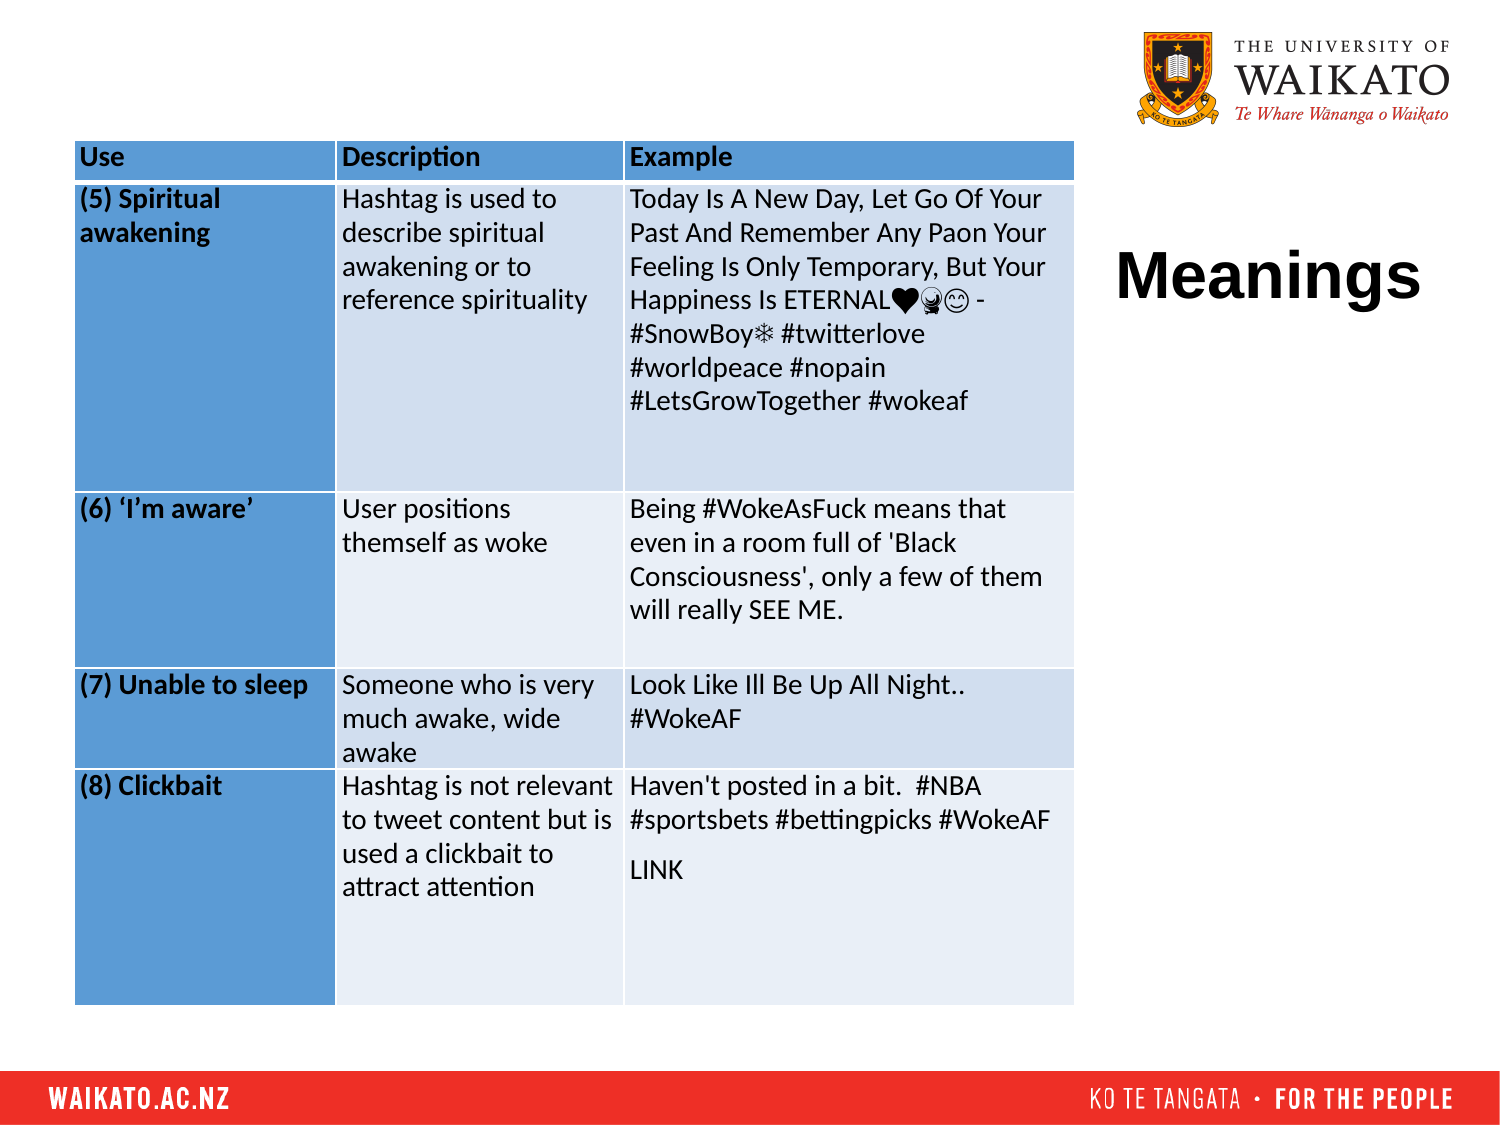

| Use | Description | Example |
| --- | --- | --- |
| (5) Spiritual awakening | Hashtag is used to describe spiritual awakening or to reference spirituality | Today Is A New Day, Let Go Of Your Past And Remember Any Paon Your Feeling Is Only Temporary, But Your Happiness Is ETERNAL♥️🔮😊 - #SnowBoy❄ #twitterlove #worldpeace #nopain #LetsGrowTogether #wokeaf |
| (6) ‘I’m aware’ | User positions themself as woke | Being #WokeAsFuck means that even in a room full of 'Black Consciousness', only a few of them will really SEE ME. |
| (7) Unable to sleep | Someone who is very much awake, wide awake | Look Like Ill Be Up All Night.. #WokeAF |
| (8) Clickbait | Hashtag is not relevant to tweet content but is used a clickbait to attract attention | Haven't posted in a bit. #NBA #sportsbets #bettingpicks #WokeAF LINK |
# Meanings